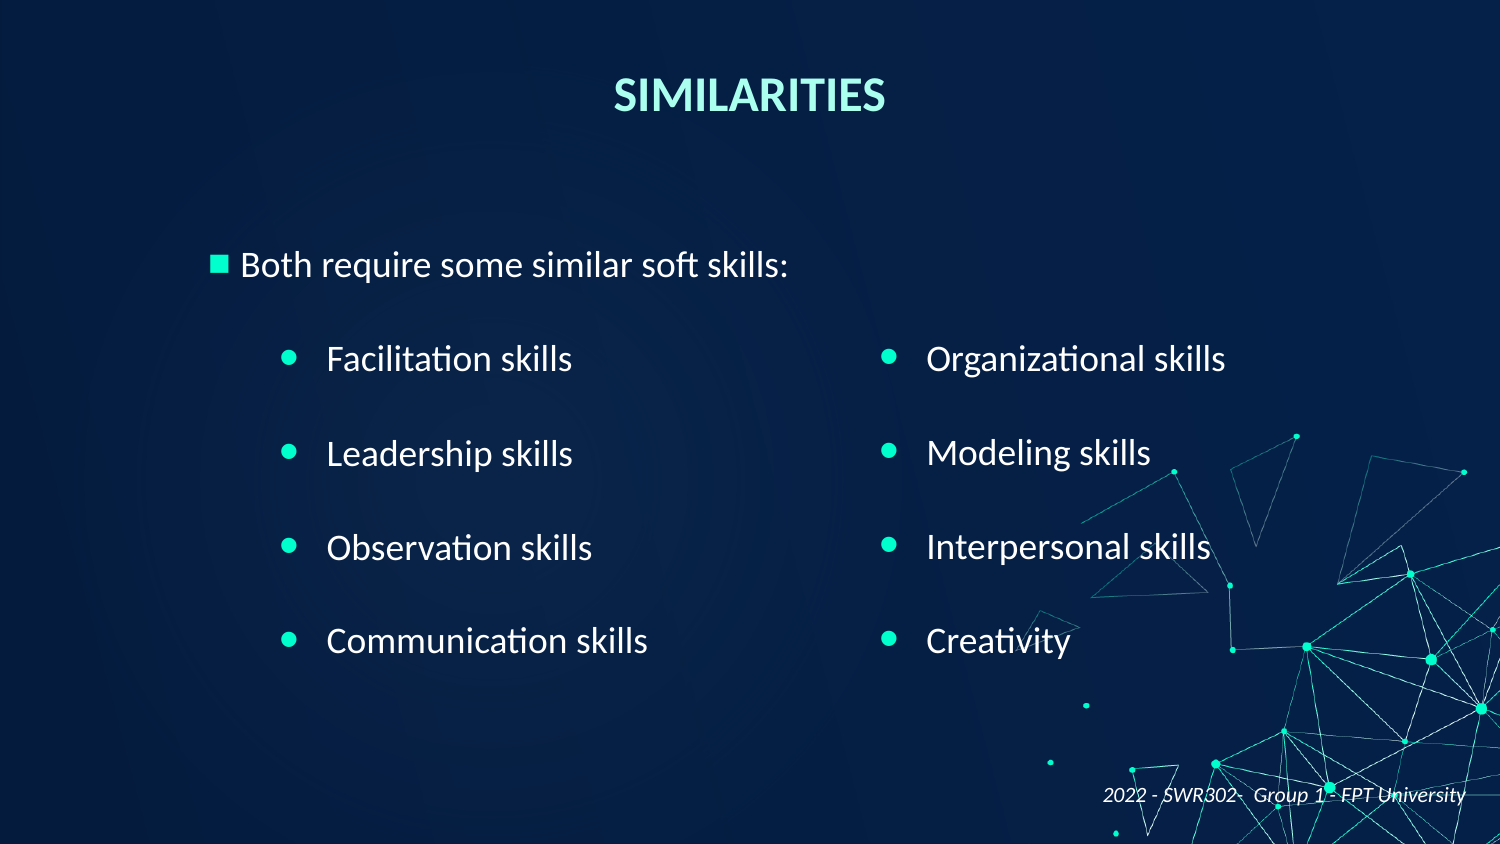

SIMILARITIES
Both require some similar soft skills:
Facilitation skills
Leadership skills
Observation skills
Communication skills

Organizational skills
Modeling skills
Interpersonal skills
Creativity